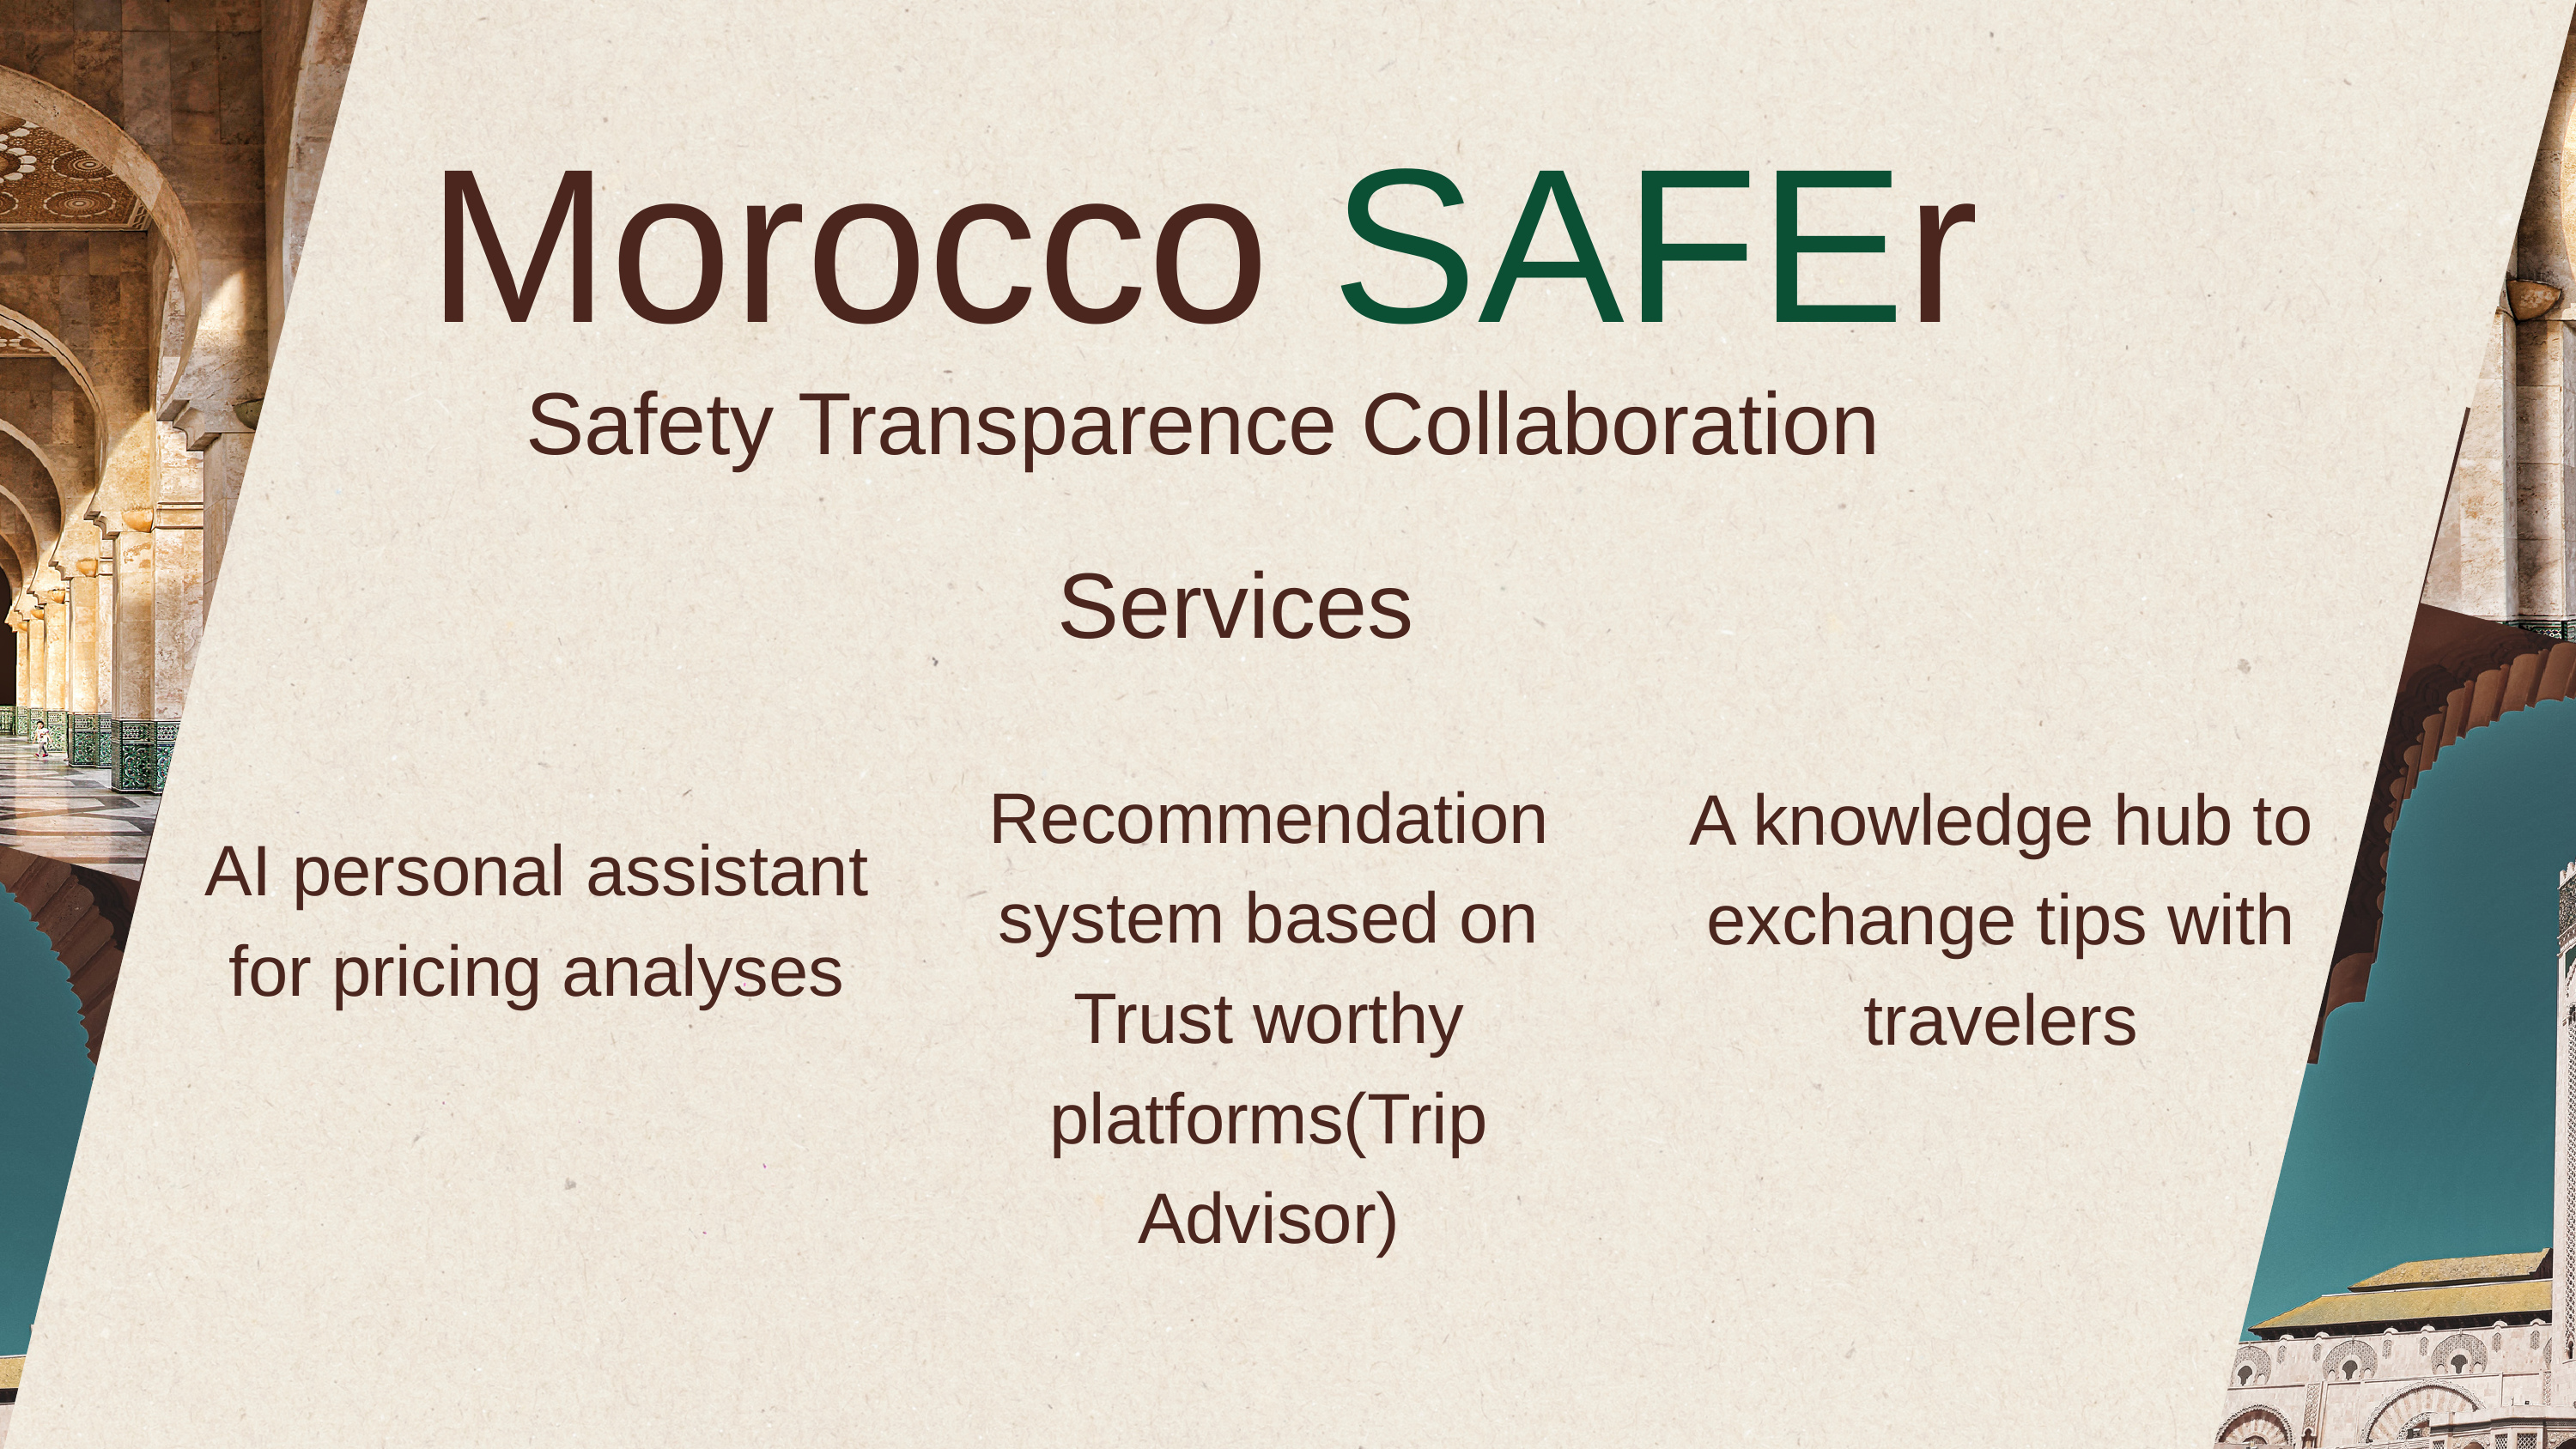

Morocco SAFEr
Safety Transparence Collaboration

Services

Recommendation system based on Trust worthy platforms(Trip Advisor)
A knowledge hub to exchange tips with travelers
AI personal assistant for pricing analyses